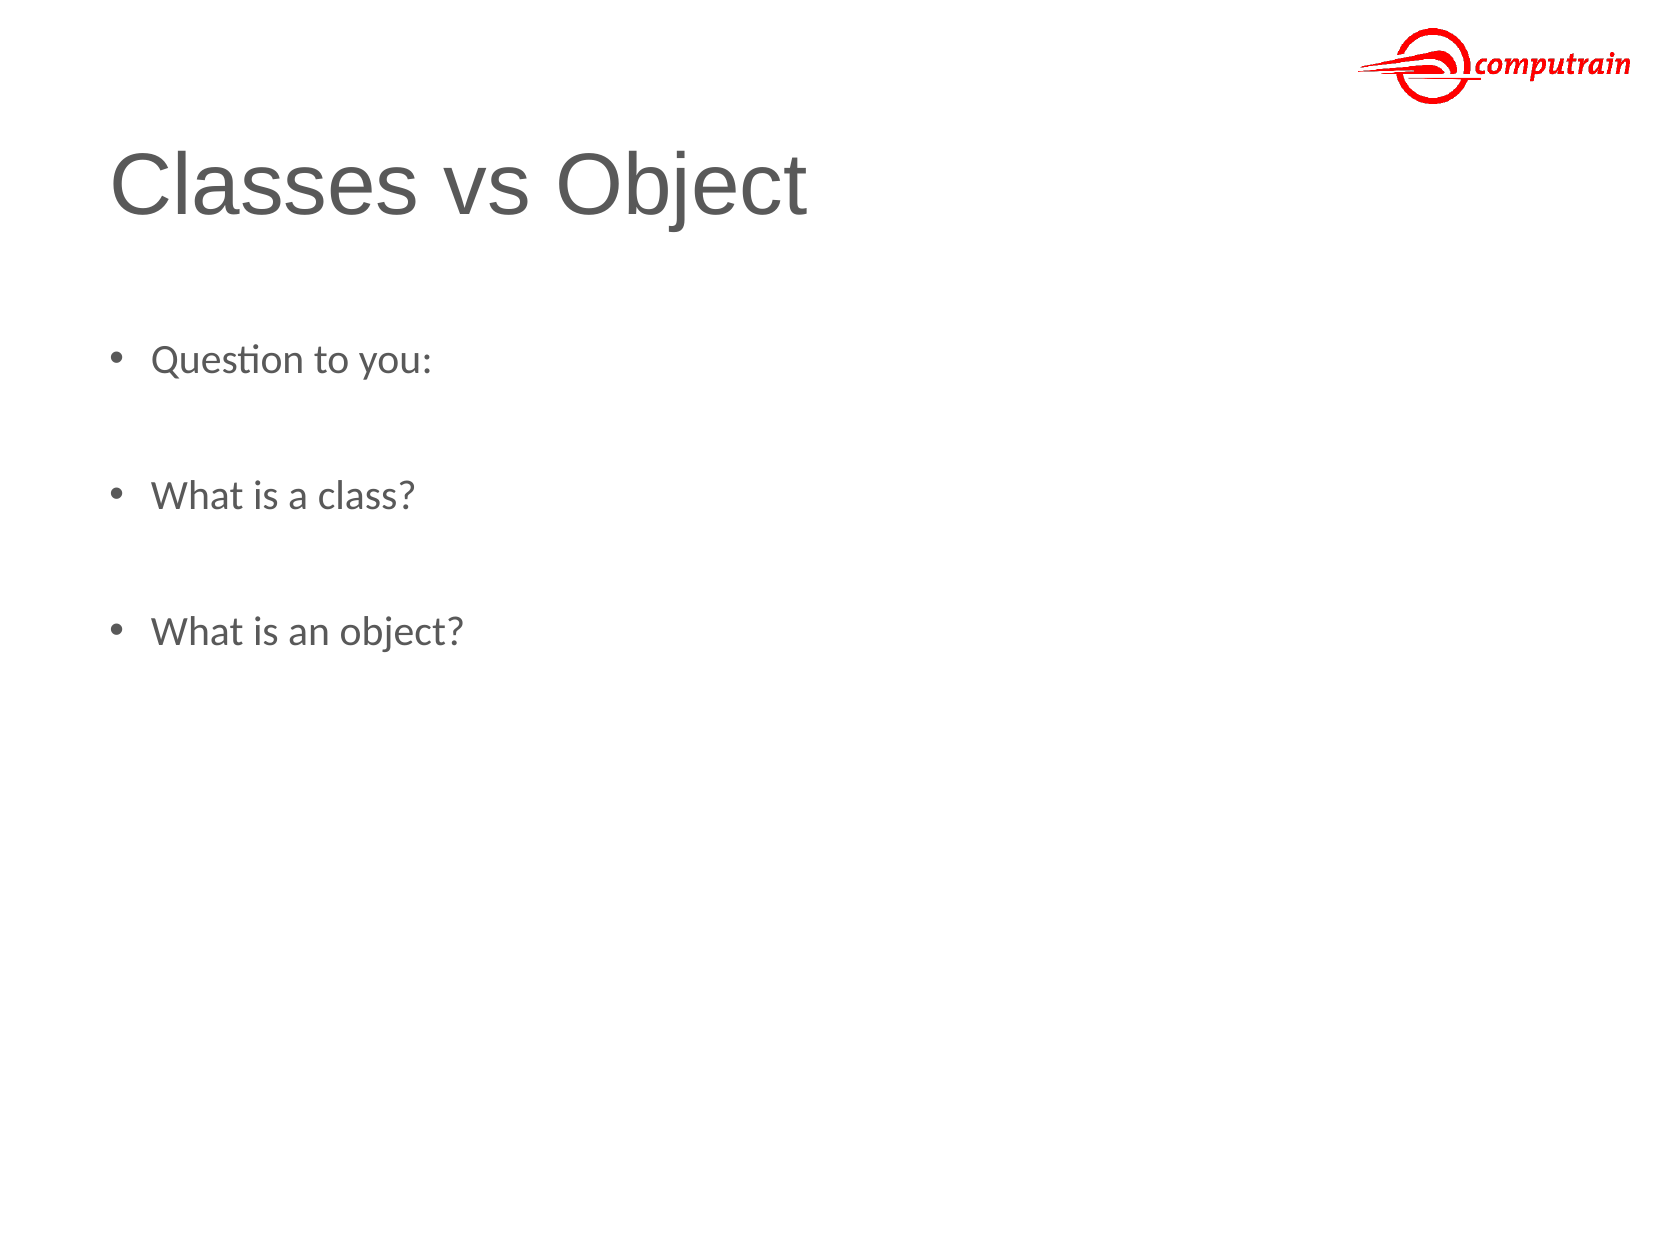

# Classes vs Object
Question to you:

What is a class?

What is an object?